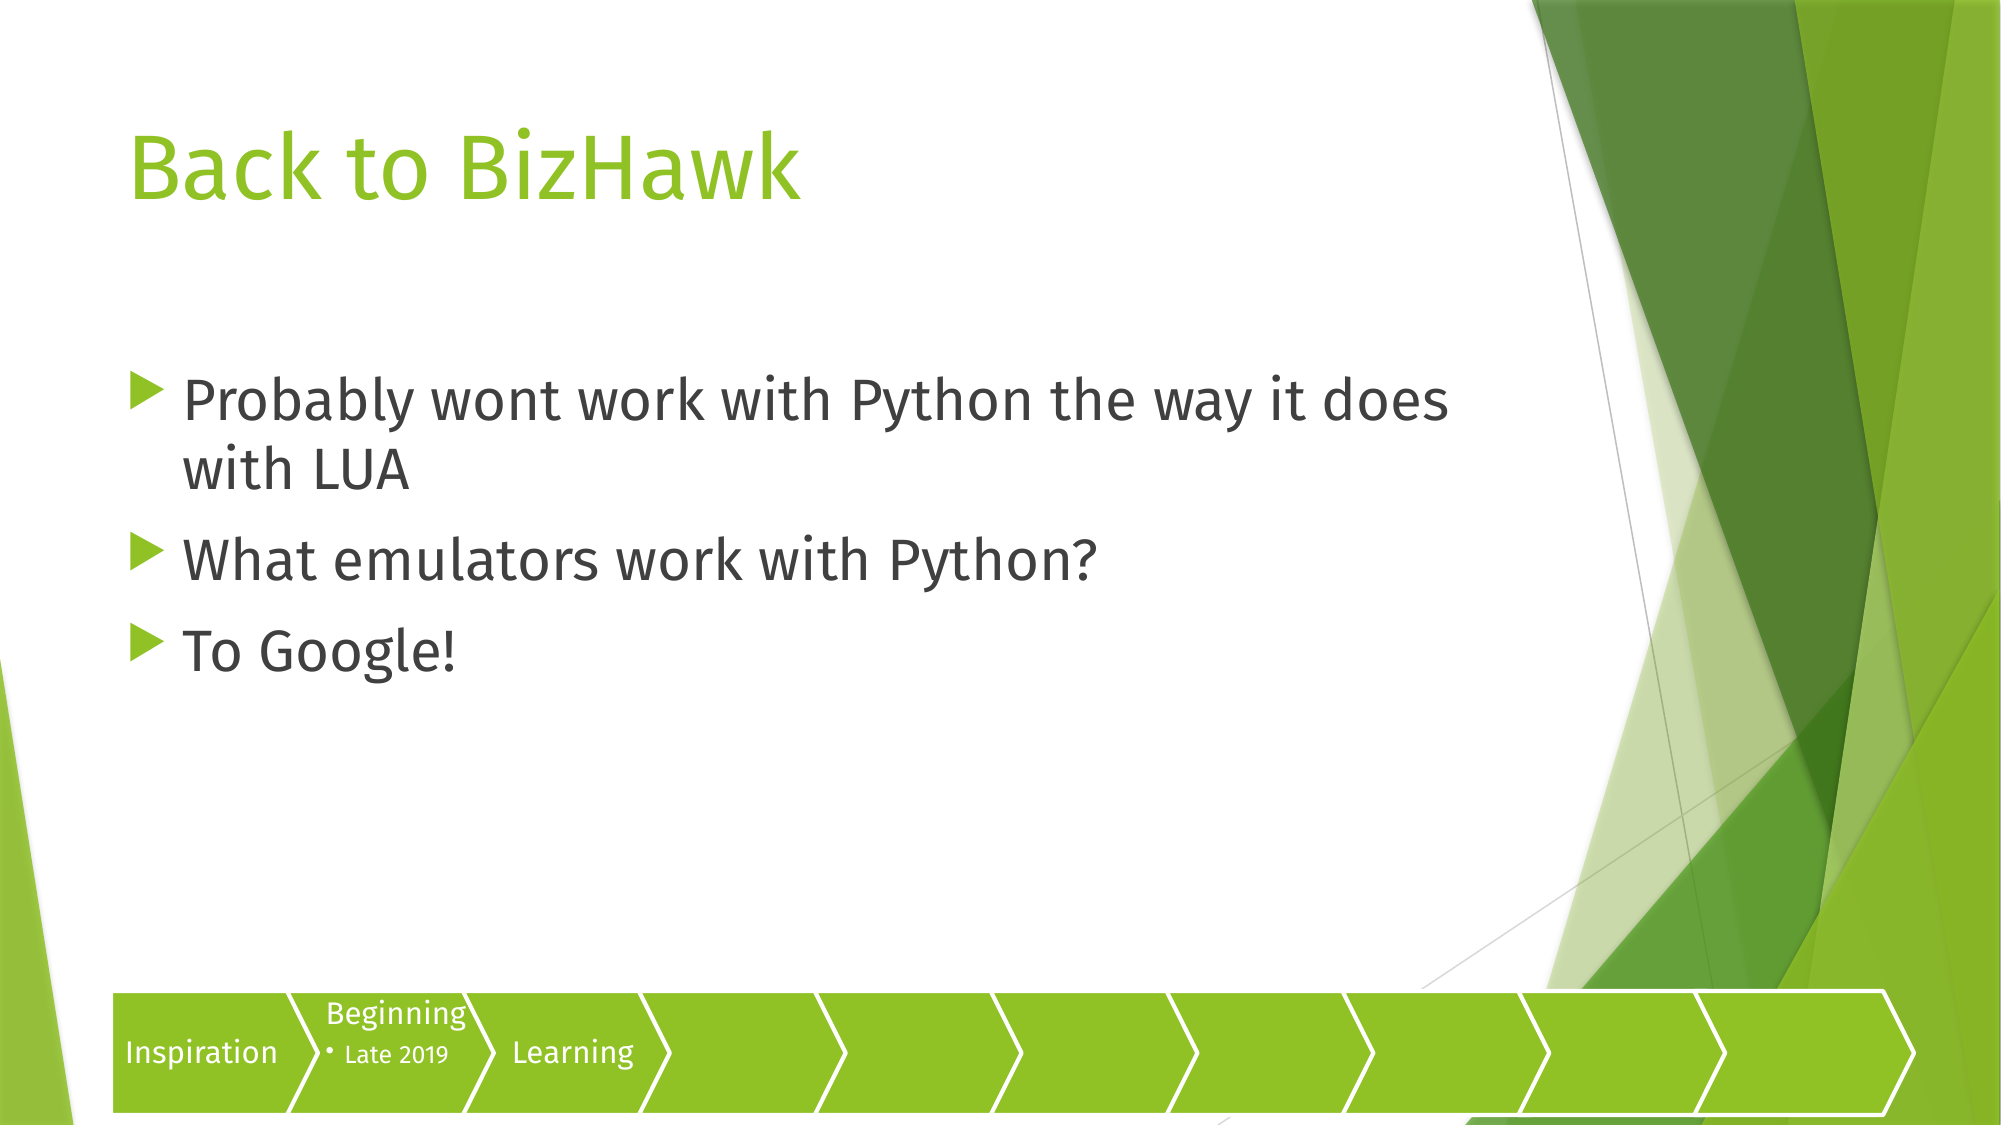

# Back to BizHawk
Probably wont work with Python the way it does with LUA
What emulators work with Python?
To Google!
Inspiration
Beginning
Late 2019
Learning